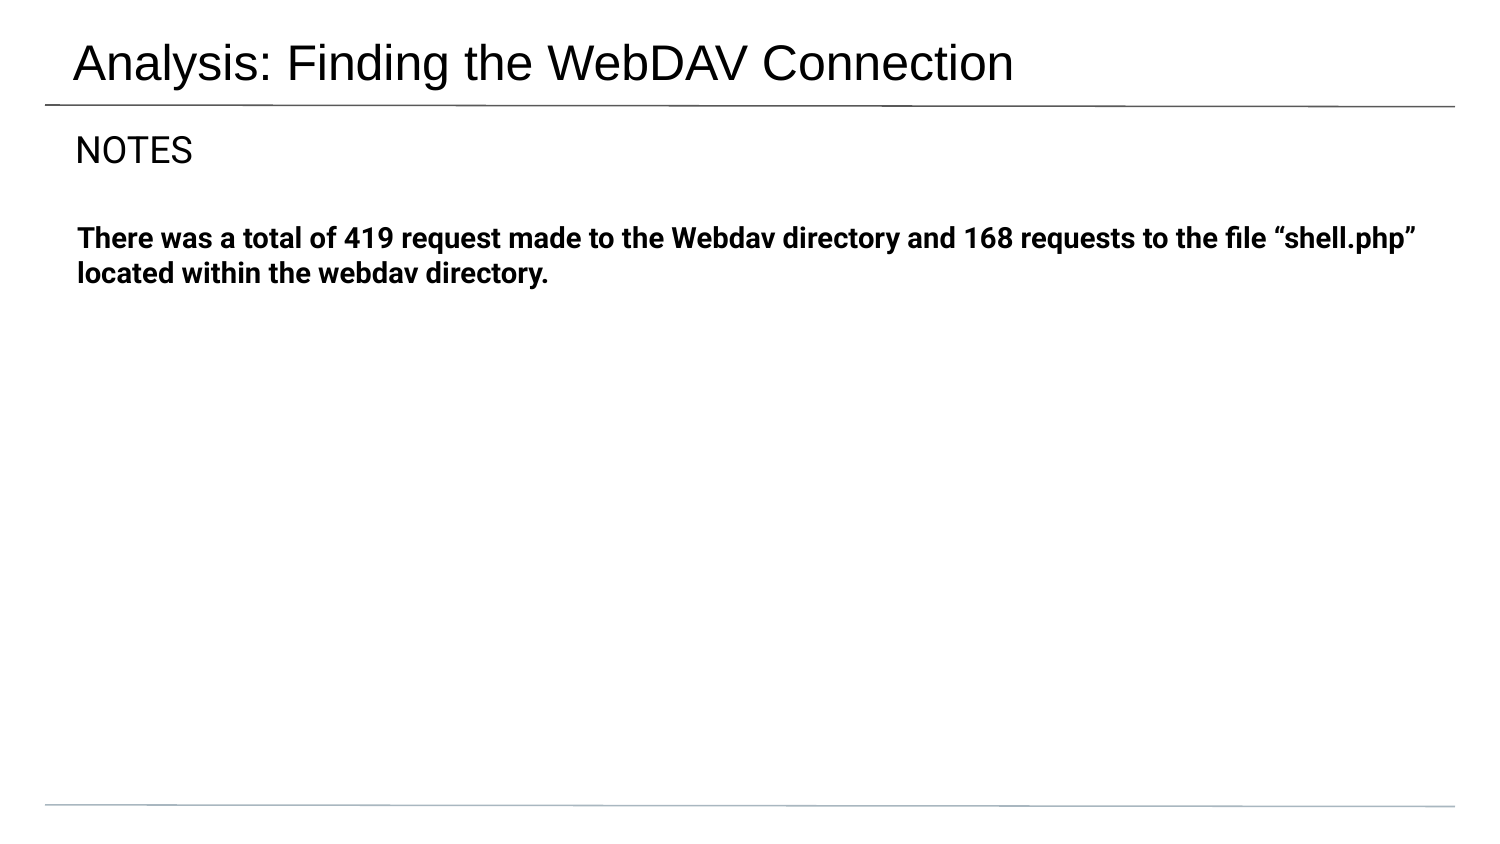

# Analysis: Finding the WebDAV Connection
NOTES
There was a total of 419 request made to the Webdav directory and 168 requests to the file “shell.php” located within the webdav directory.